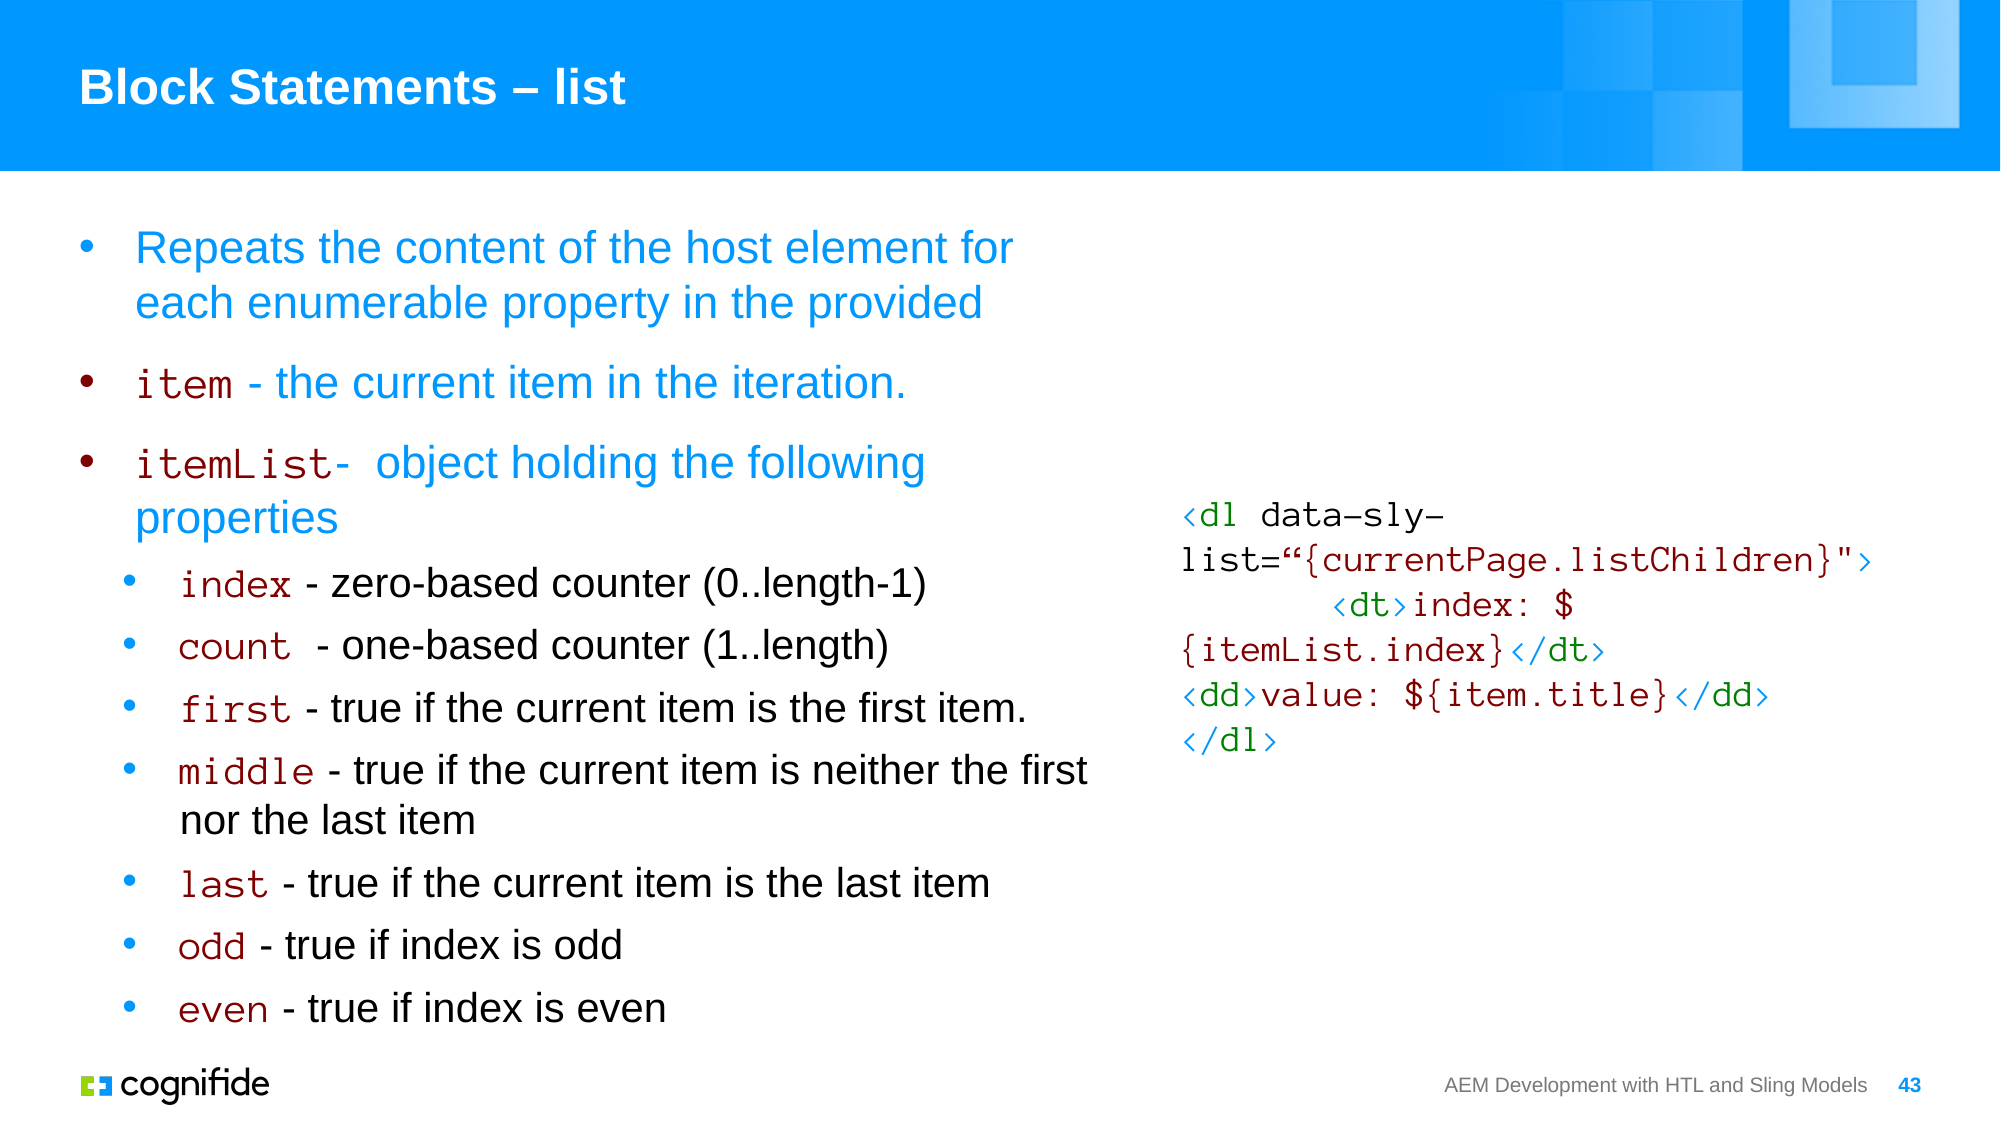

# Block Statements – list
Repeats the content of the host element for each enumerable property in the provided
item - the current item in the iteration.
itemList-  object holding the following properties
index - zero-based counter (0..length-1)
count - one-based counter (1..length)
first - true if the current item is the first item.
middle - true if the current item is neither the first nor the last item
last - true if the current item is the last item
odd - true if index is odd
even - true if index is even
<dl data-sly-list=“{currentPage.listChildren}">
	<dt>index: ${itemList.index}</dt> 	<dd>value: ${item.title}</dd>
</dl>
AEM Development with HTL and Sling Models
43